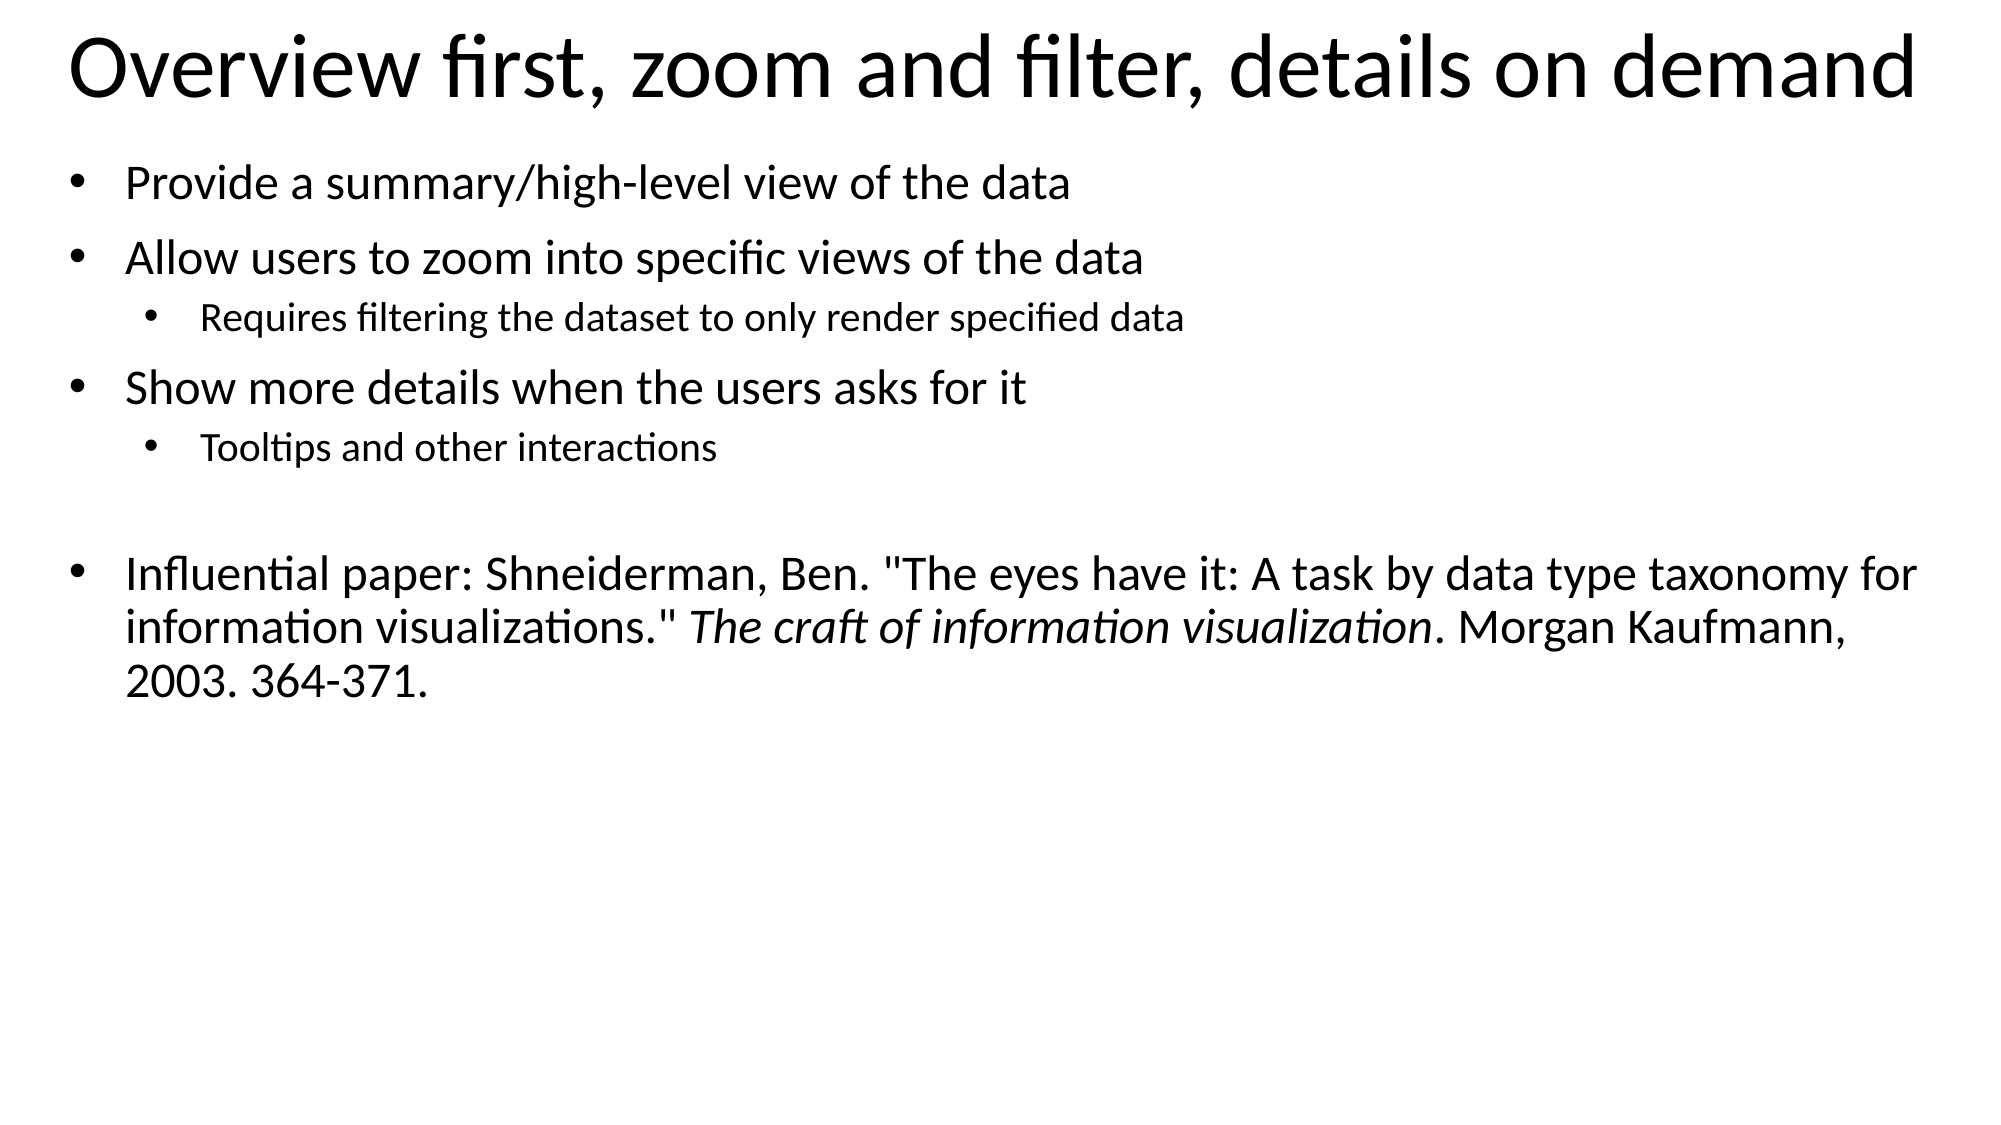

Overview first, zoom and filter, details on demand
Provide a summary/high-level view of the data
Allow users to zoom into specific views of the data
Requires filtering the dataset to only render specified data
Show more details when the users asks for it
Tooltips and other interactions

Influential paper: Shneiderman, Ben. "The eyes have it: A task by data type taxonomy for information visualizations." The craft of information visualization. Morgan Kaufmann, 2003. 364-371.